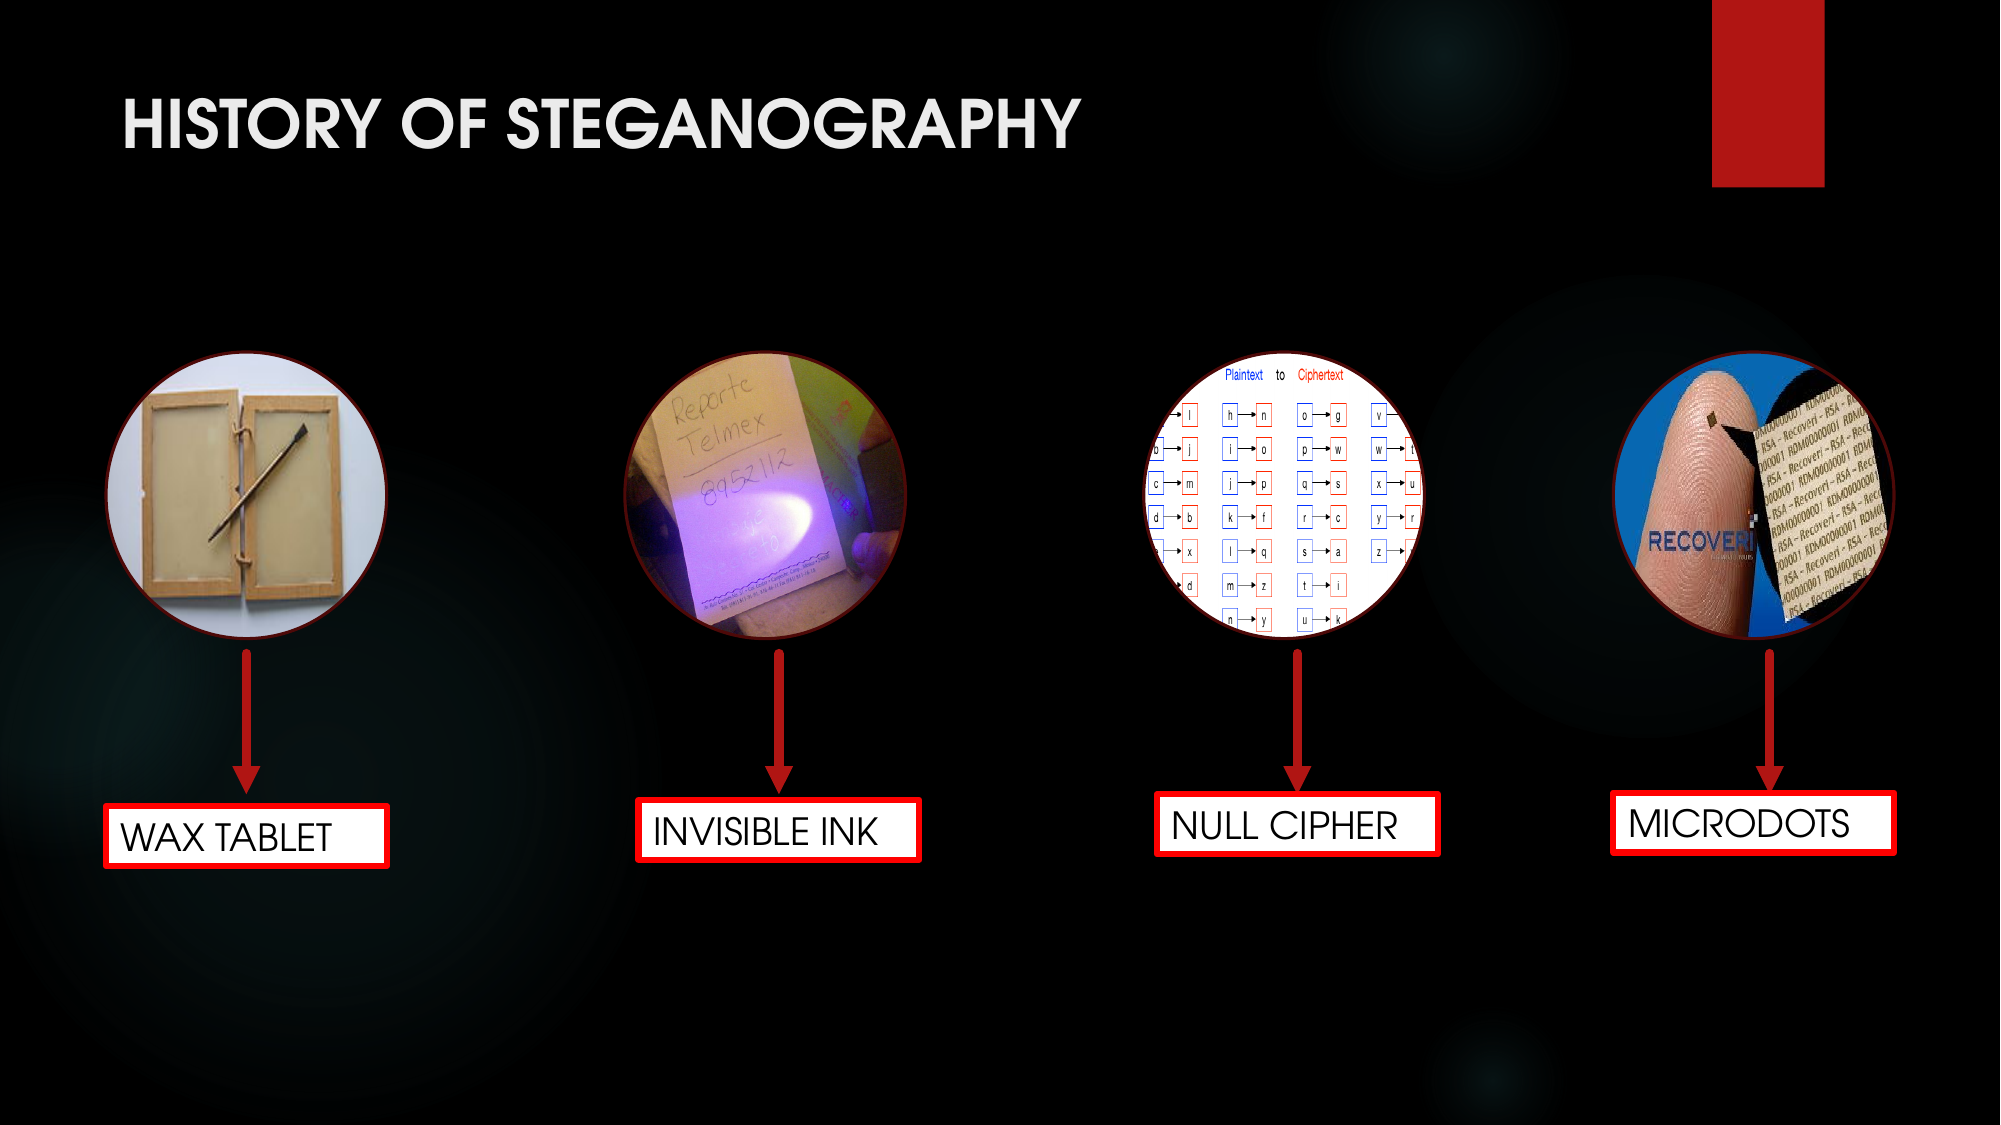

# HISTORY OF STEGANOGRAPHY

MICRODOTS
NULL CIPHER
INVISIBLE INK
WAX TABLET